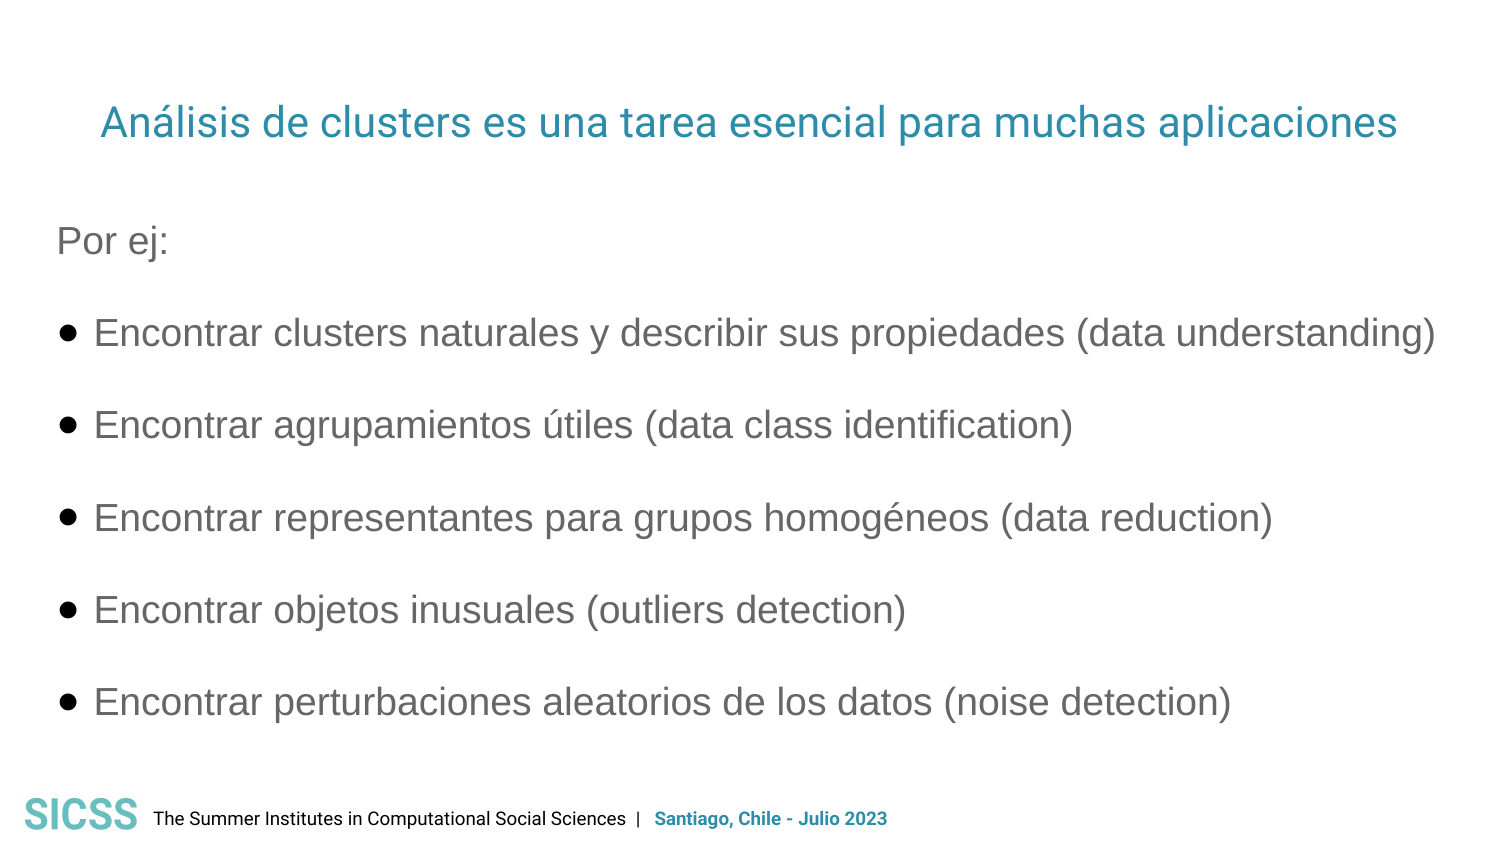

# Análisis de clusters es una tarea esencial para muchas aplicaciones
Por ej:
Encontrar clusters naturales y describir sus propiedades (data understanding)
Encontrar agrupamientos útiles (data class identification)
Encontrar representantes para grupos homogéneos (data reduction)
Encontrar objetos inusuales (outliers detection)
Encontrar perturbaciones aleatorios de los datos (noise detection)